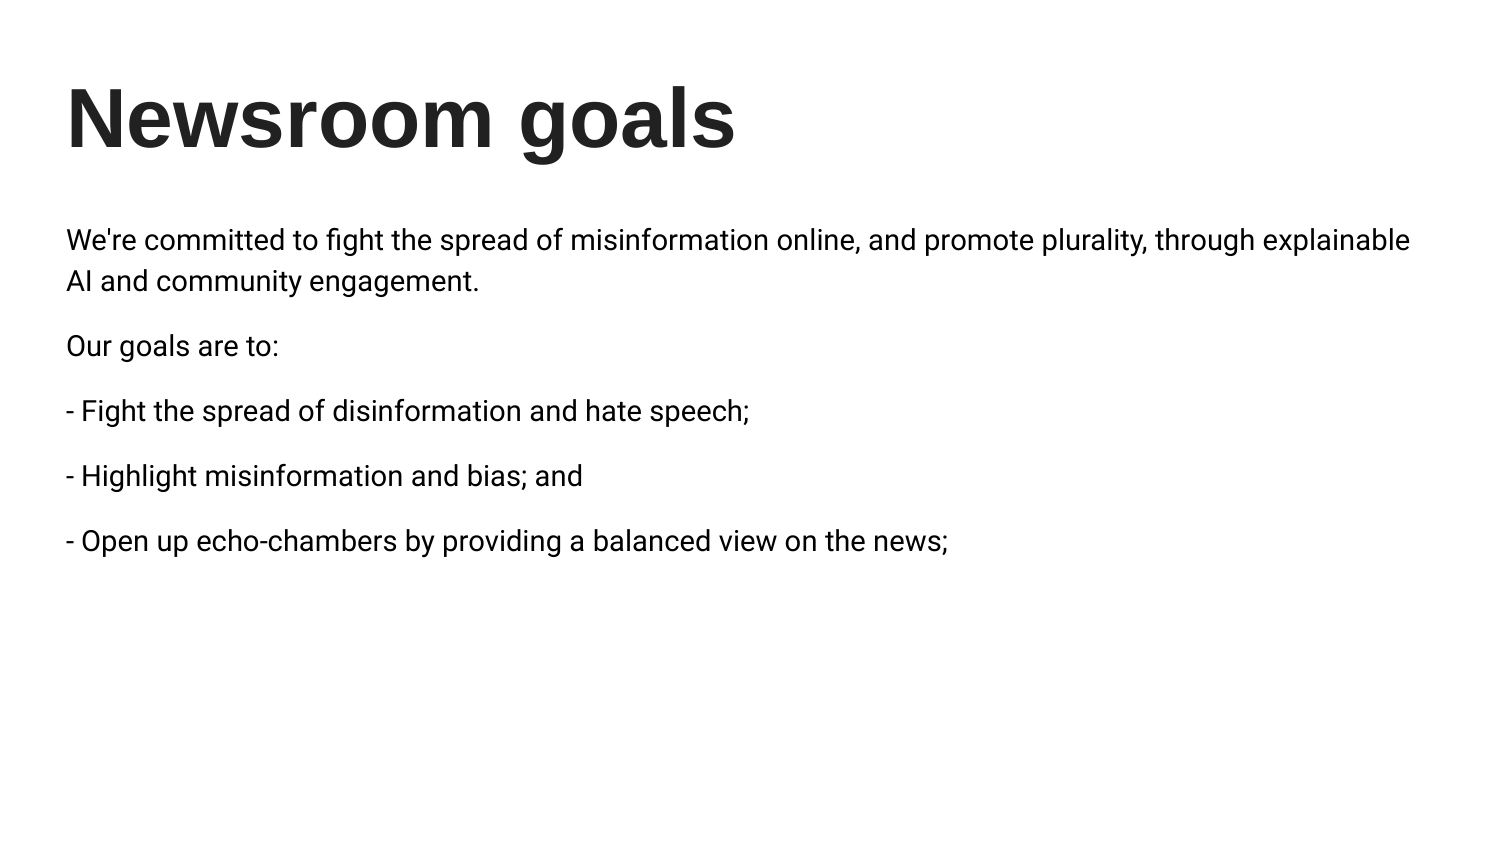

# Newsroom goals
We're committed to fight the spread of misinformation online, and promote plurality, through explainable AI and community engagement.
Our goals are to:
- Fight the spread of disinformation and hate speech;
- Highlight misinformation and bias; and
- Open up echo-chambers by providing a balanced view on the news;